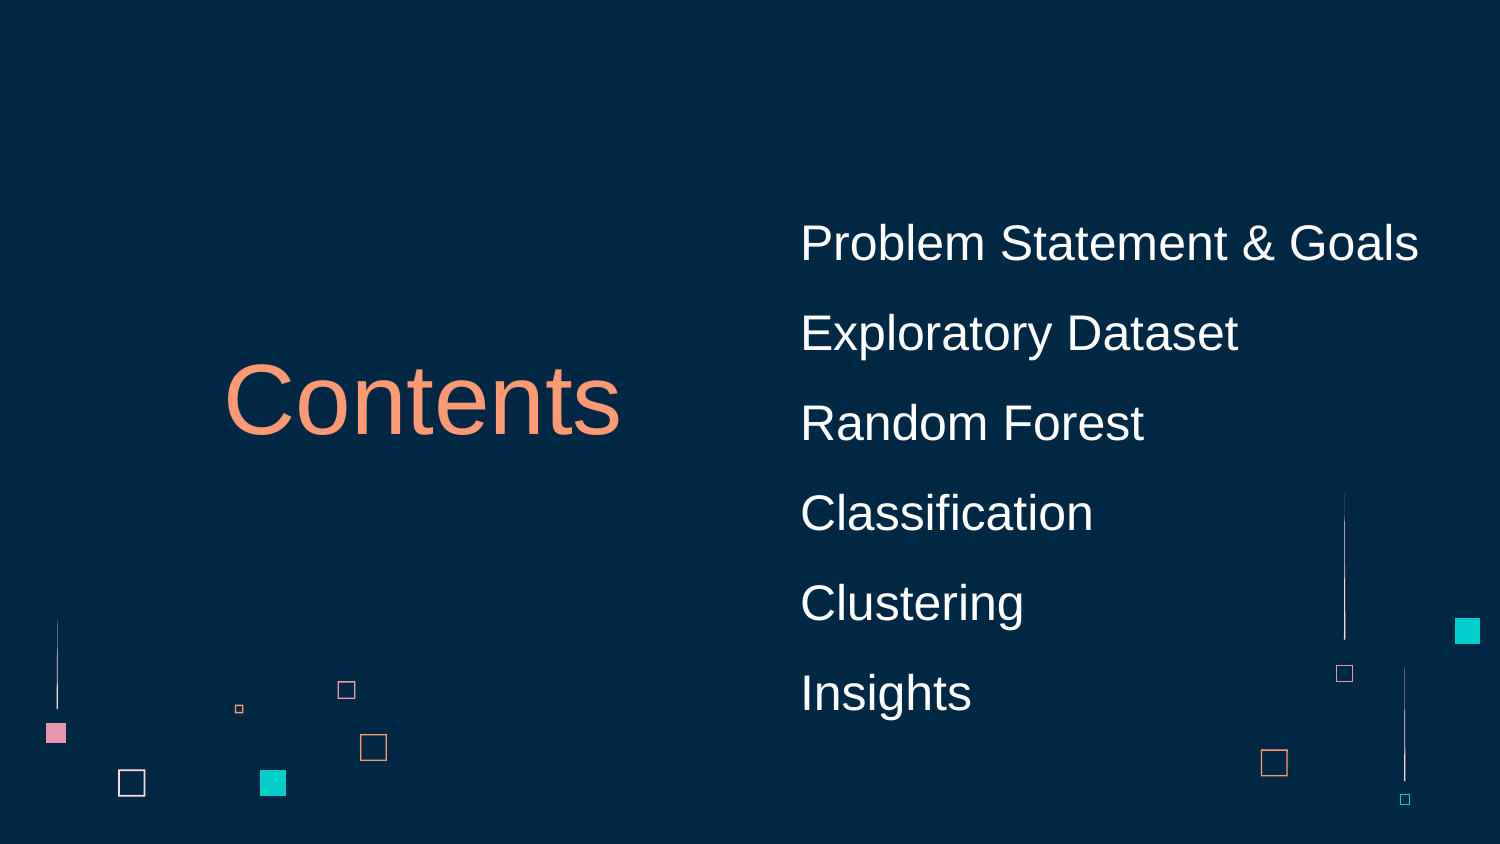

Problem Statement & Goals
Exploratory Dataset
Random Forest Classification
Clustering
Insights
# Contents